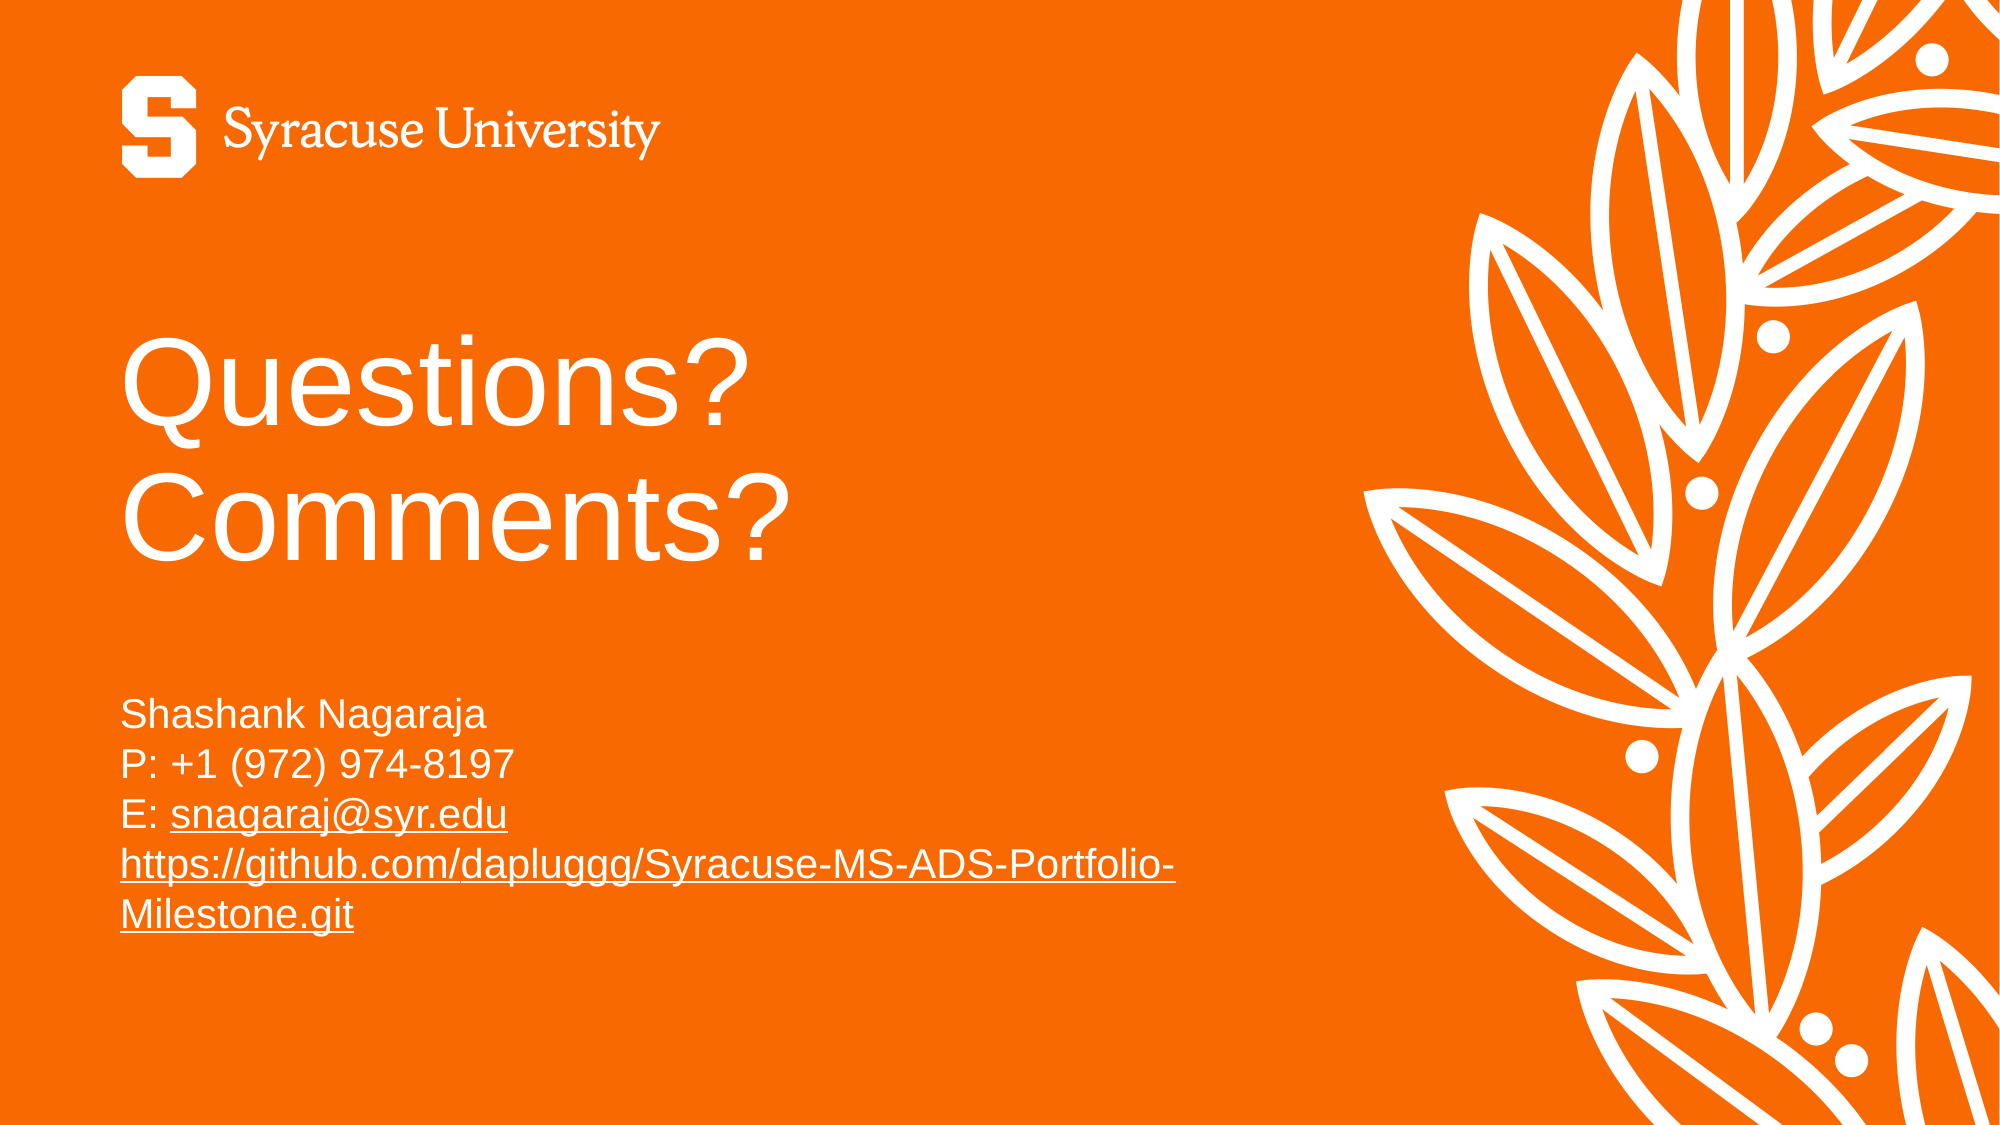

# Questions? Comments?
Shashank Nagaraja
P: +1 (972) 974-8197
E: snagaraj@syr.edu
https://github.com/dapluggg/Syracuse-MS-ADS-Portfolio-Milestone.git